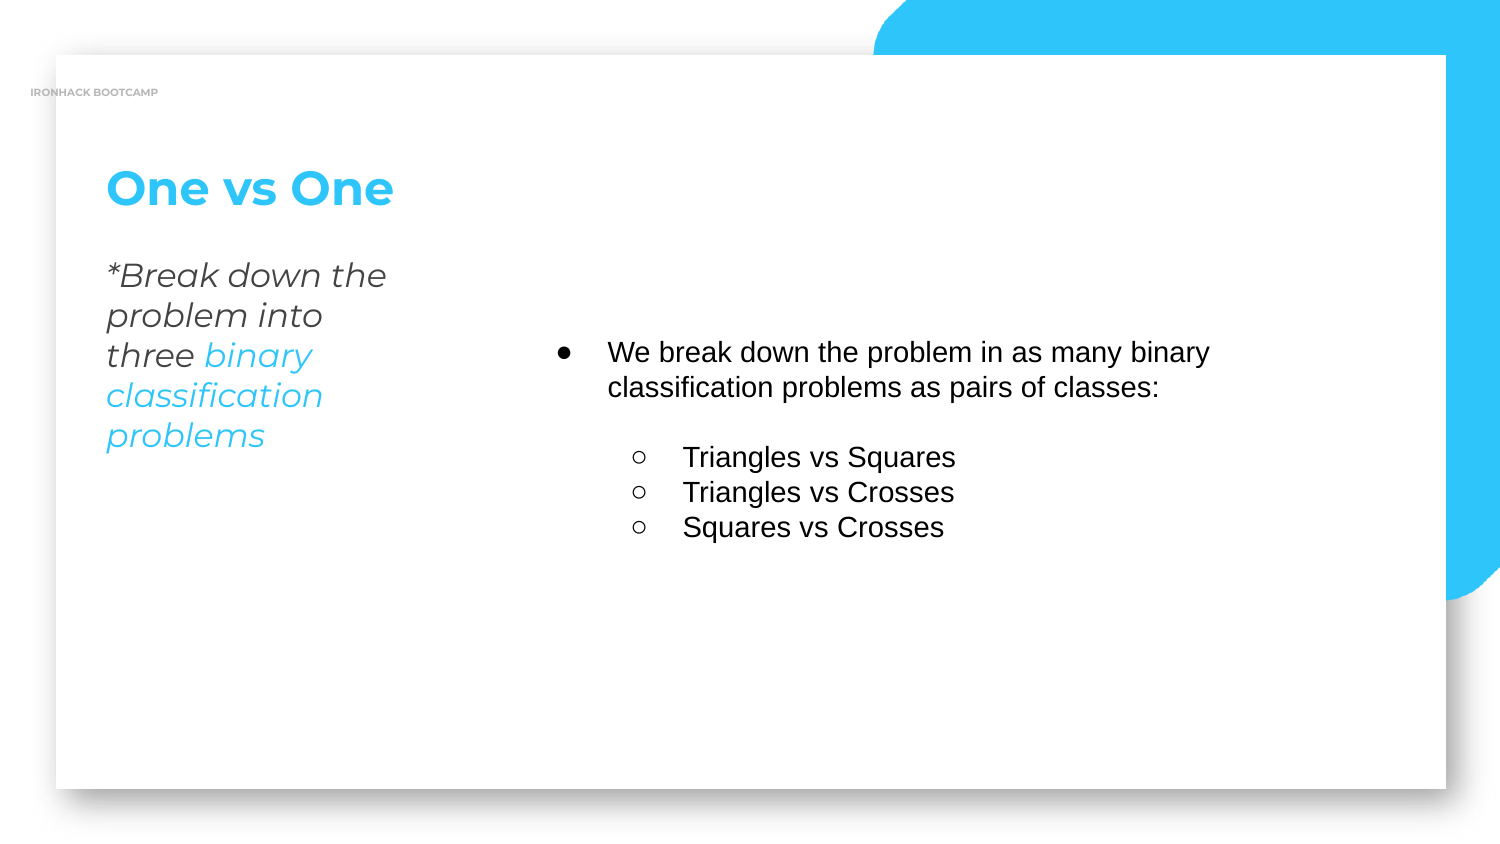

IRONHACK BOOTCAMP
One vs One

*Break down the problem into
three binary classification problems
We break down the problem in as many binary classification problems as pairs of classes:

Triangles vs Squares
Triangles vs Crosses
Squares vs Crosses